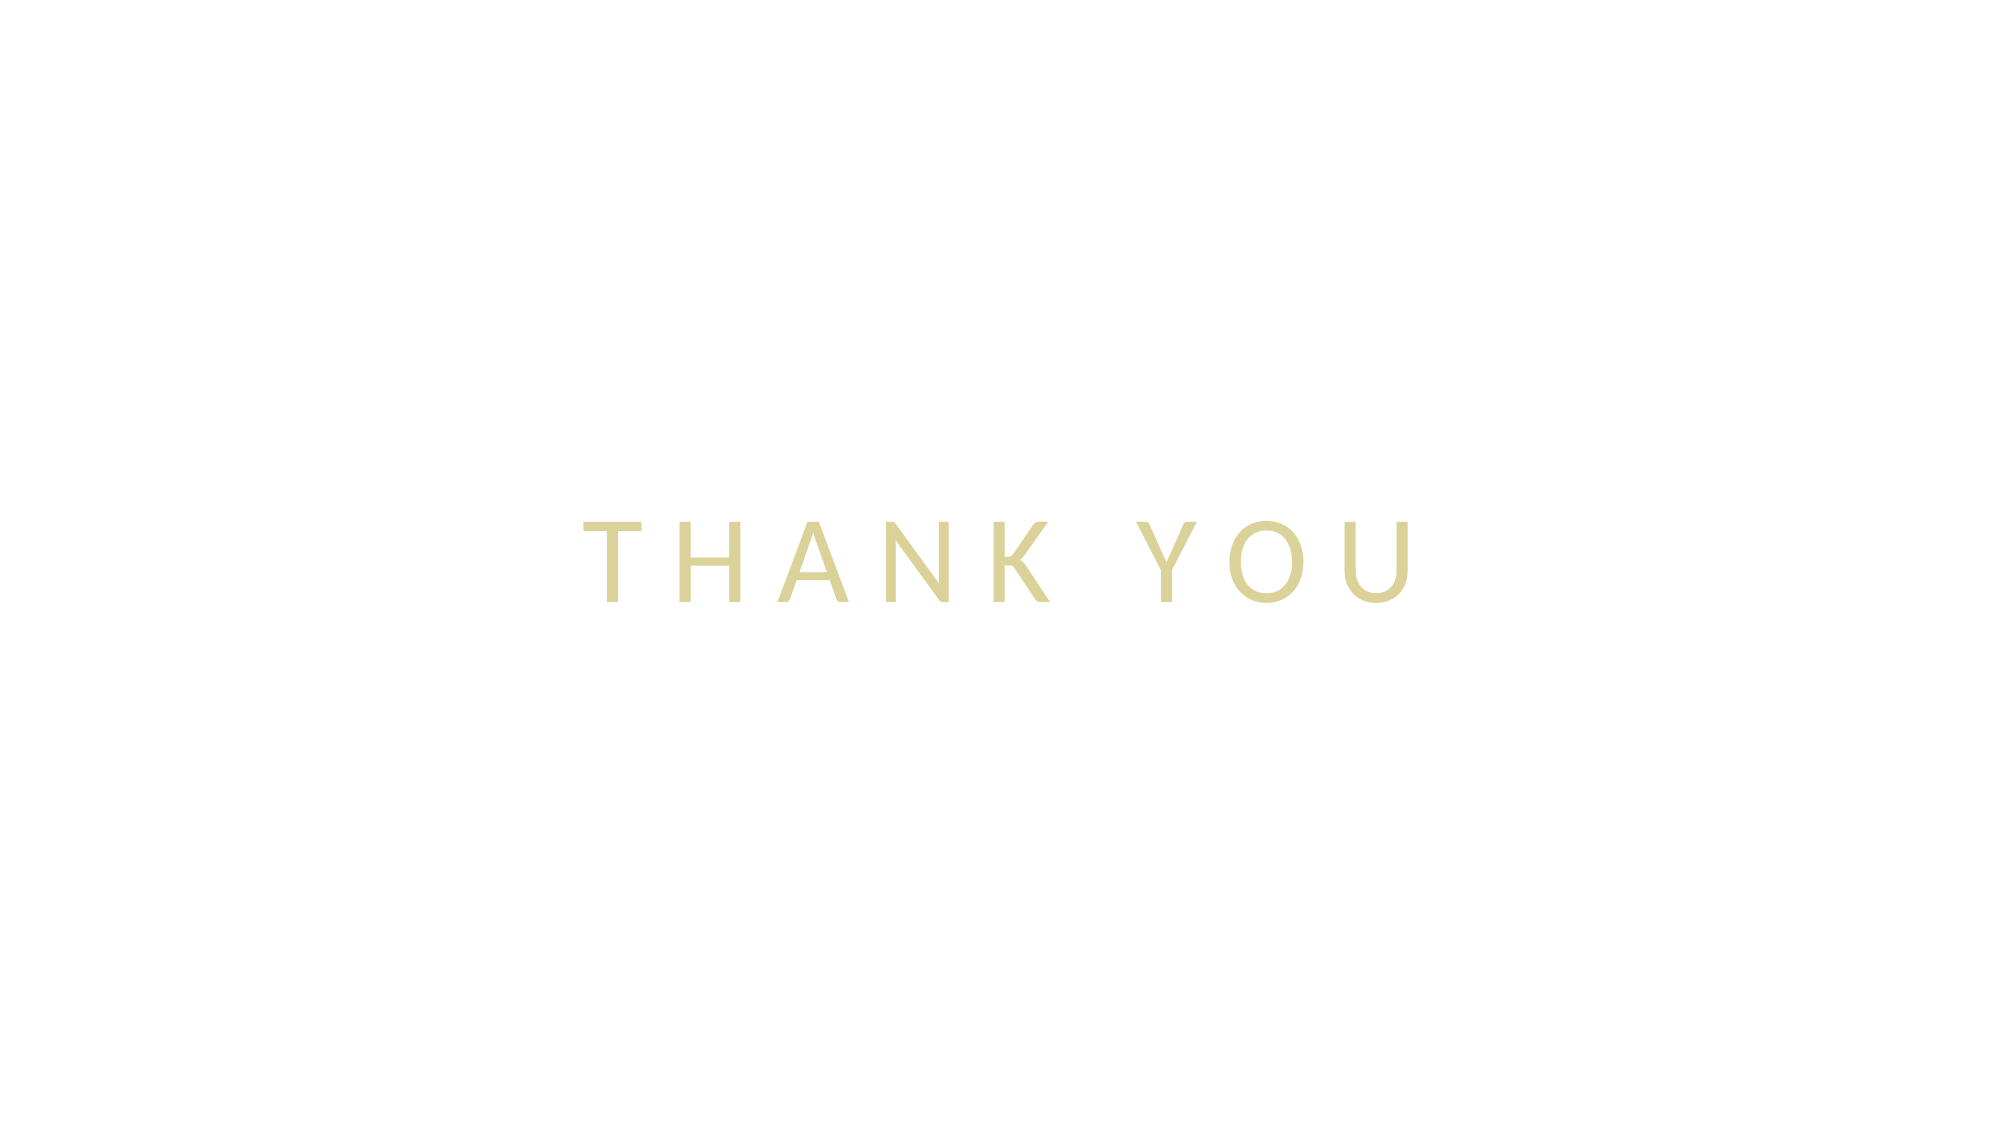

# T H A N K   Y O U
M A L E R E I     Usability Testing and Verification
48